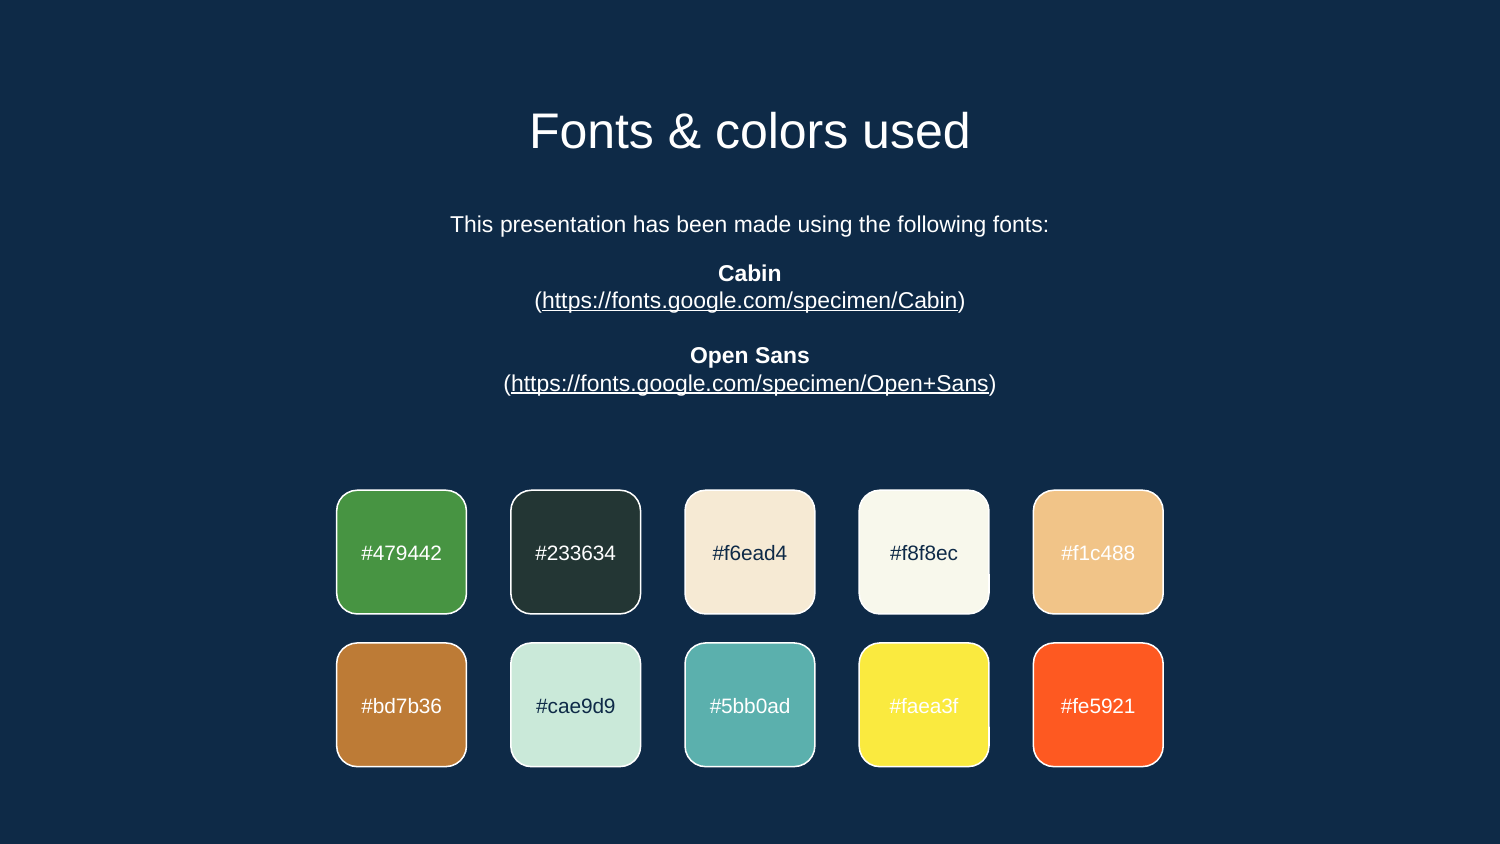

# Fonts & colors used
This presentation has been made using the following fonts:
Cabin
(https://fonts.google.com/specimen/Cabin)

Open Sans
(https://fonts.google.com/specimen/Open+Sans)

#479442
#233634
#f6ead4
#f8f8ec
#f1c488

#bd7b36
#cae9d9
#5bb0ad
#faea3f
#fe5921